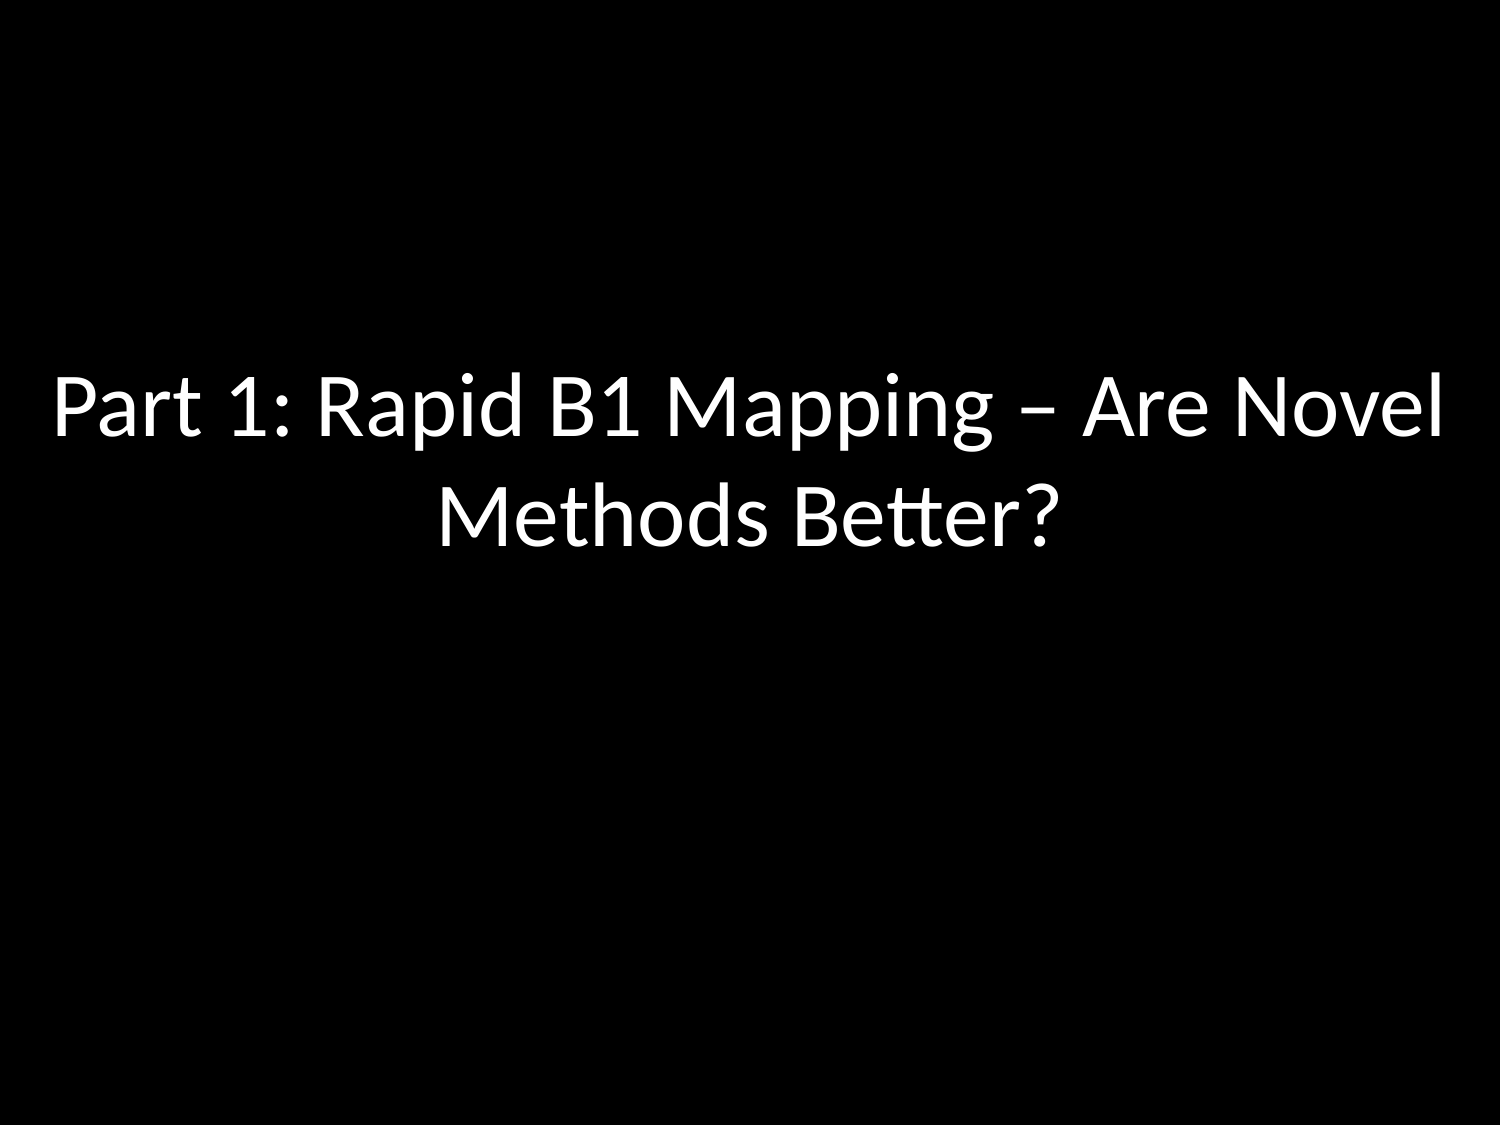

# Part 1: Rapid B1 Mapping – Are Novel Methods Better?